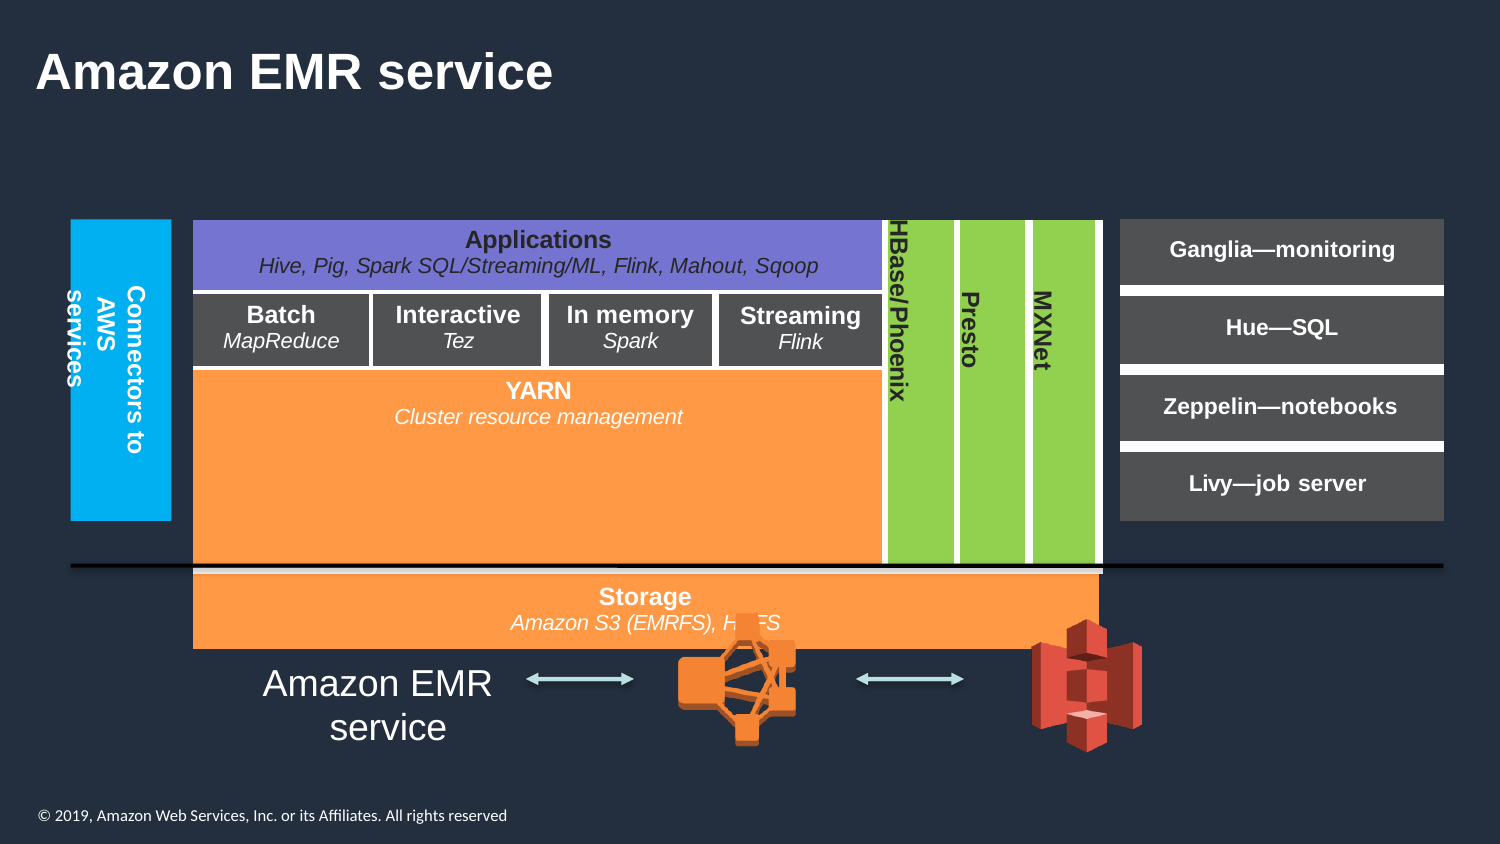

# Amazon EMR service
| Ganglia—monitoring |
| --- |
| Hue—SQL |
| Zeppelin—notebooks |
| Livy—job server |

| Applications Hive, Pig, Spark SQL/Streaming/ML, Flink, Mahout, Sqoop |  |  |  | HBase/Phoenix | Presto | MXNet |
| --- | --- | --- | --- | --- | --- | --- |
| Batch MapReduce | Interactive Tez | In memory Spark | Streaming Flink |  |  |  |
| YARN Cluster resource management |  |  |  |  |  |  |
| Storage Amazon S3 (EMRFS), HDFS |  |  |  |  |  |  |
Connectors to  AWS services

Amazon EMR  service